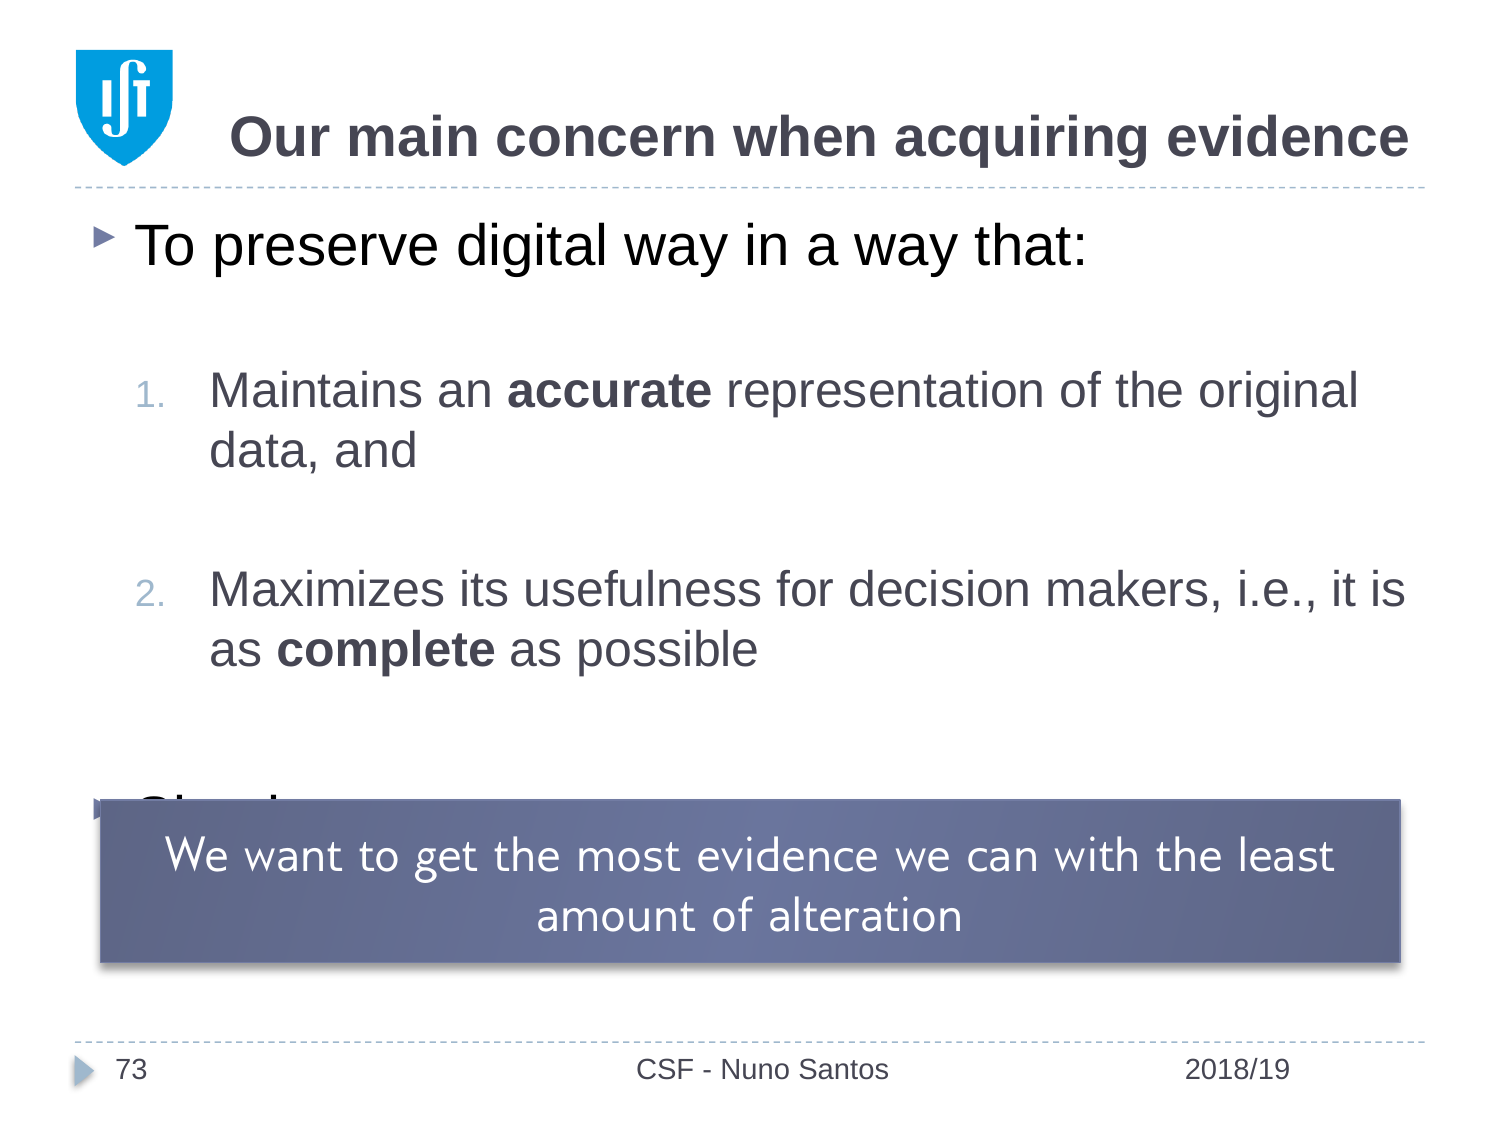

# Our main concern when acquiring evidence
To preserve digital way in a way that:

Maintains an accurate representation of the original data, and

Maximizes its usefulness for decision makers, i.e., it is as complete as possible

Simply put:

We want to get the most evidence we can with the least amount of alteration
73
CSF - Nuno Santos
2018/19